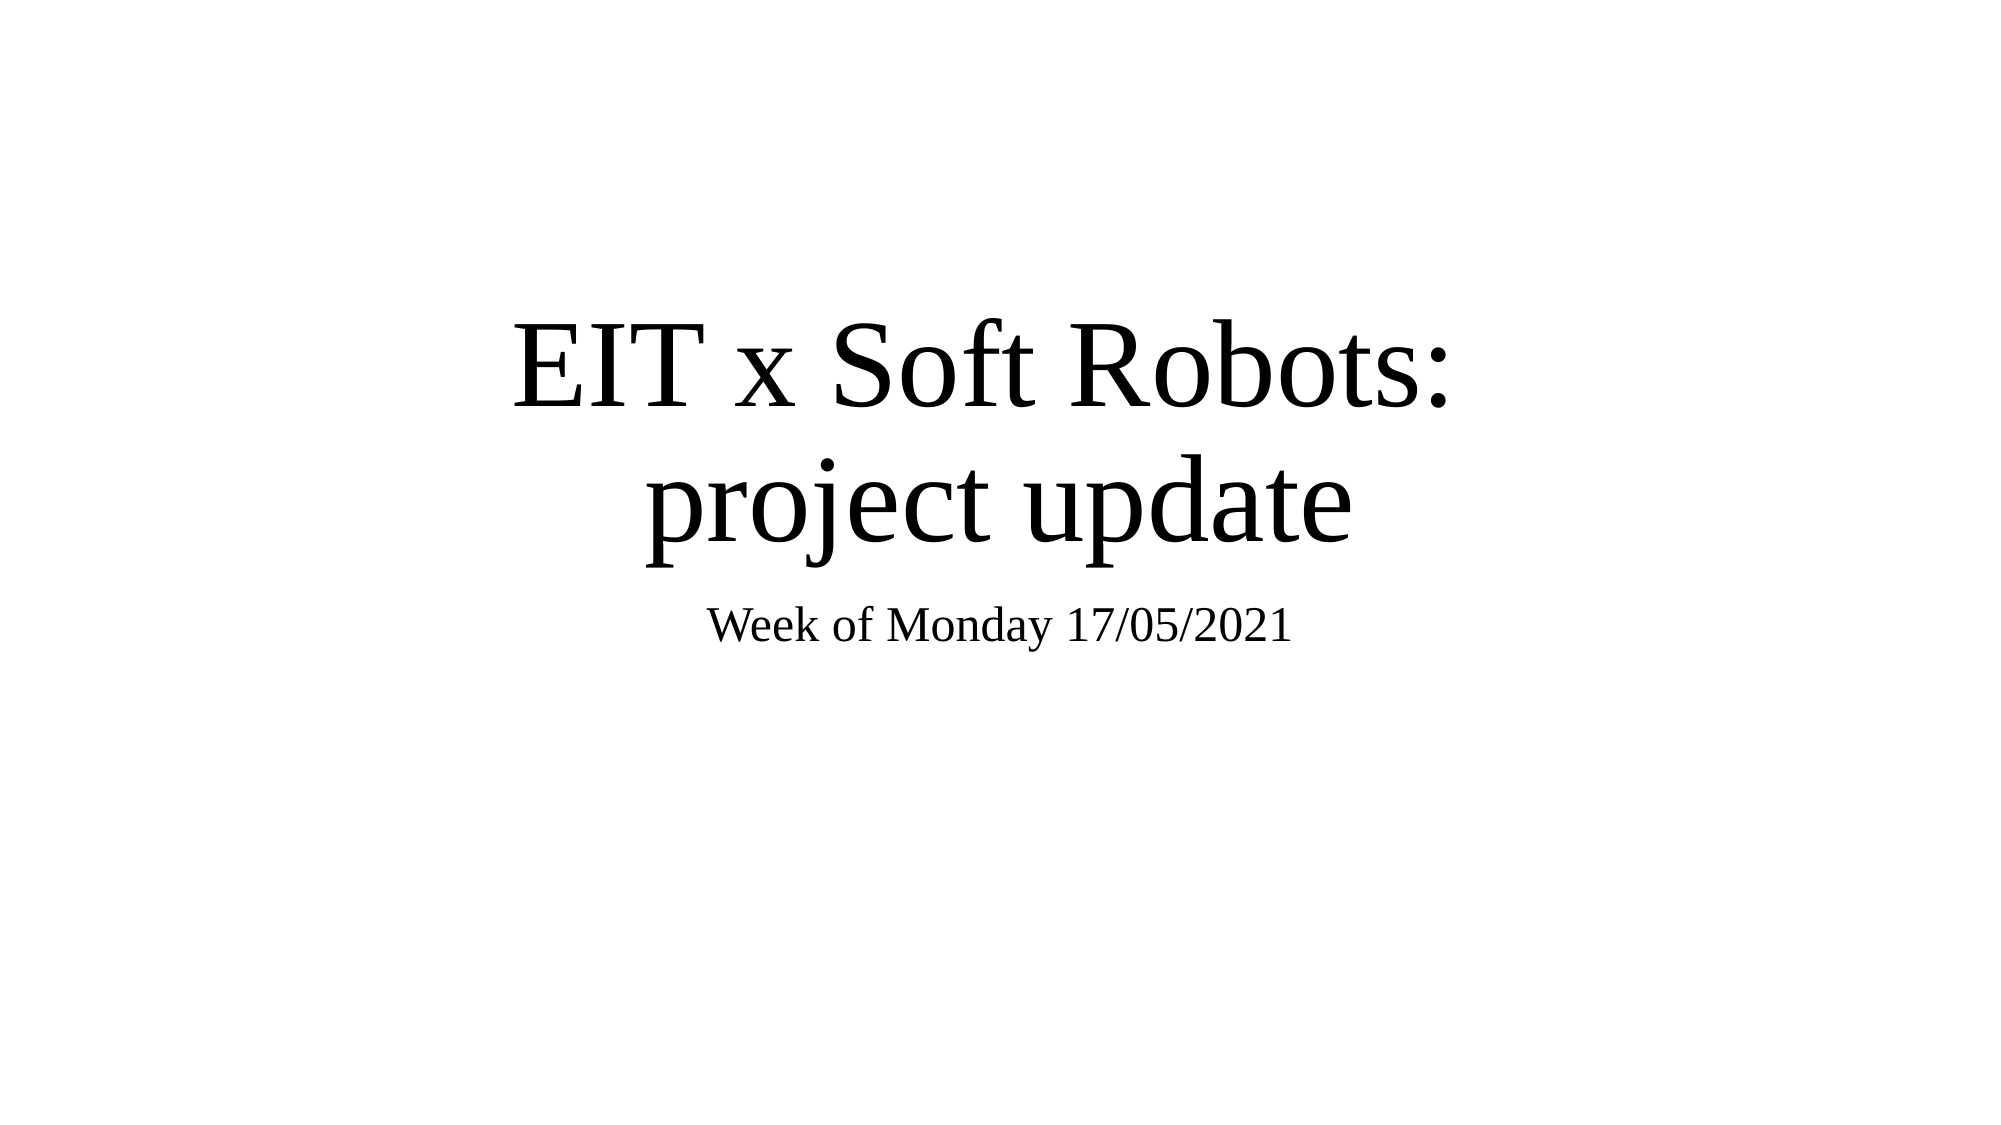

# EIT x Soft Robots: project update
Week of Monday 17/05/2021